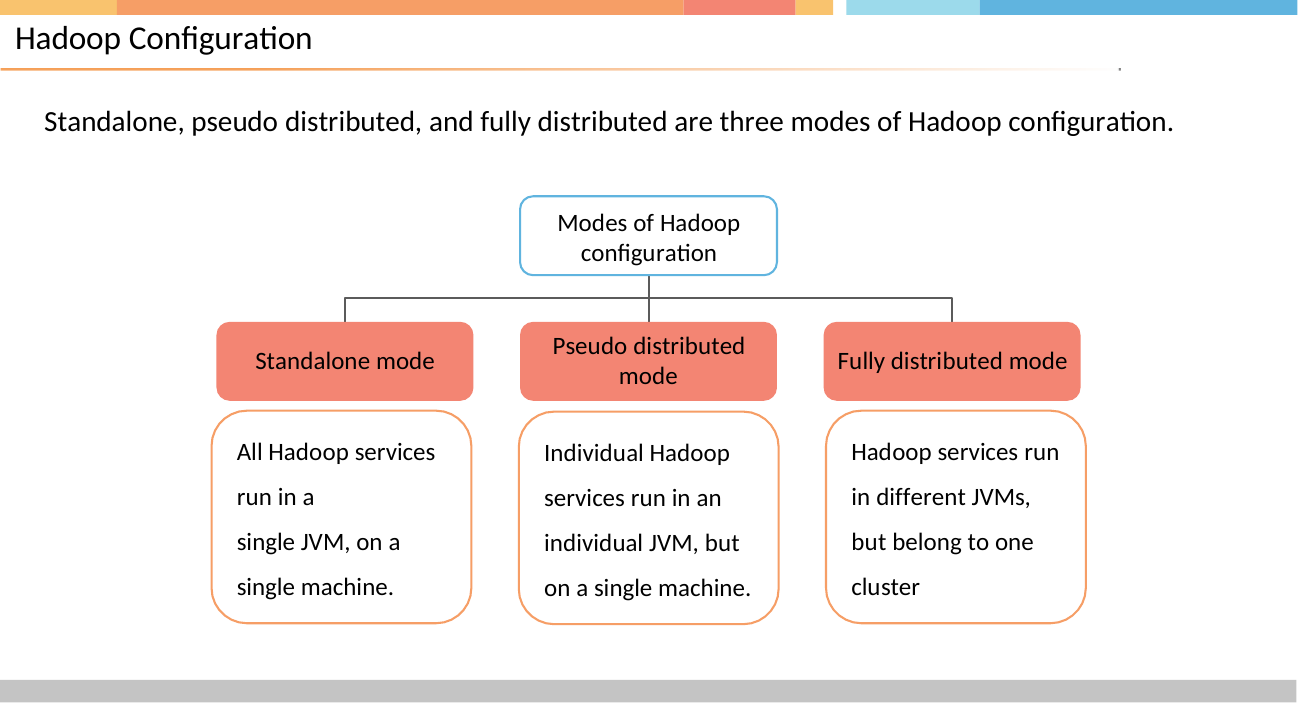

# Hadoop Configuration

Standalone, pseudo distributed, and fully distributed are three modes of Hadoop configuration.

Modes of Hadoop configuration

Pseudo distributed mode
Standalone mode
Fully distributed mode

Hadoop services run in different JVMs, but belong to one cluster
Individual Hadoop services run in an individual JVM, but on a single machine.
All Hadoop services
run in a
single JVM, on a
single machine.